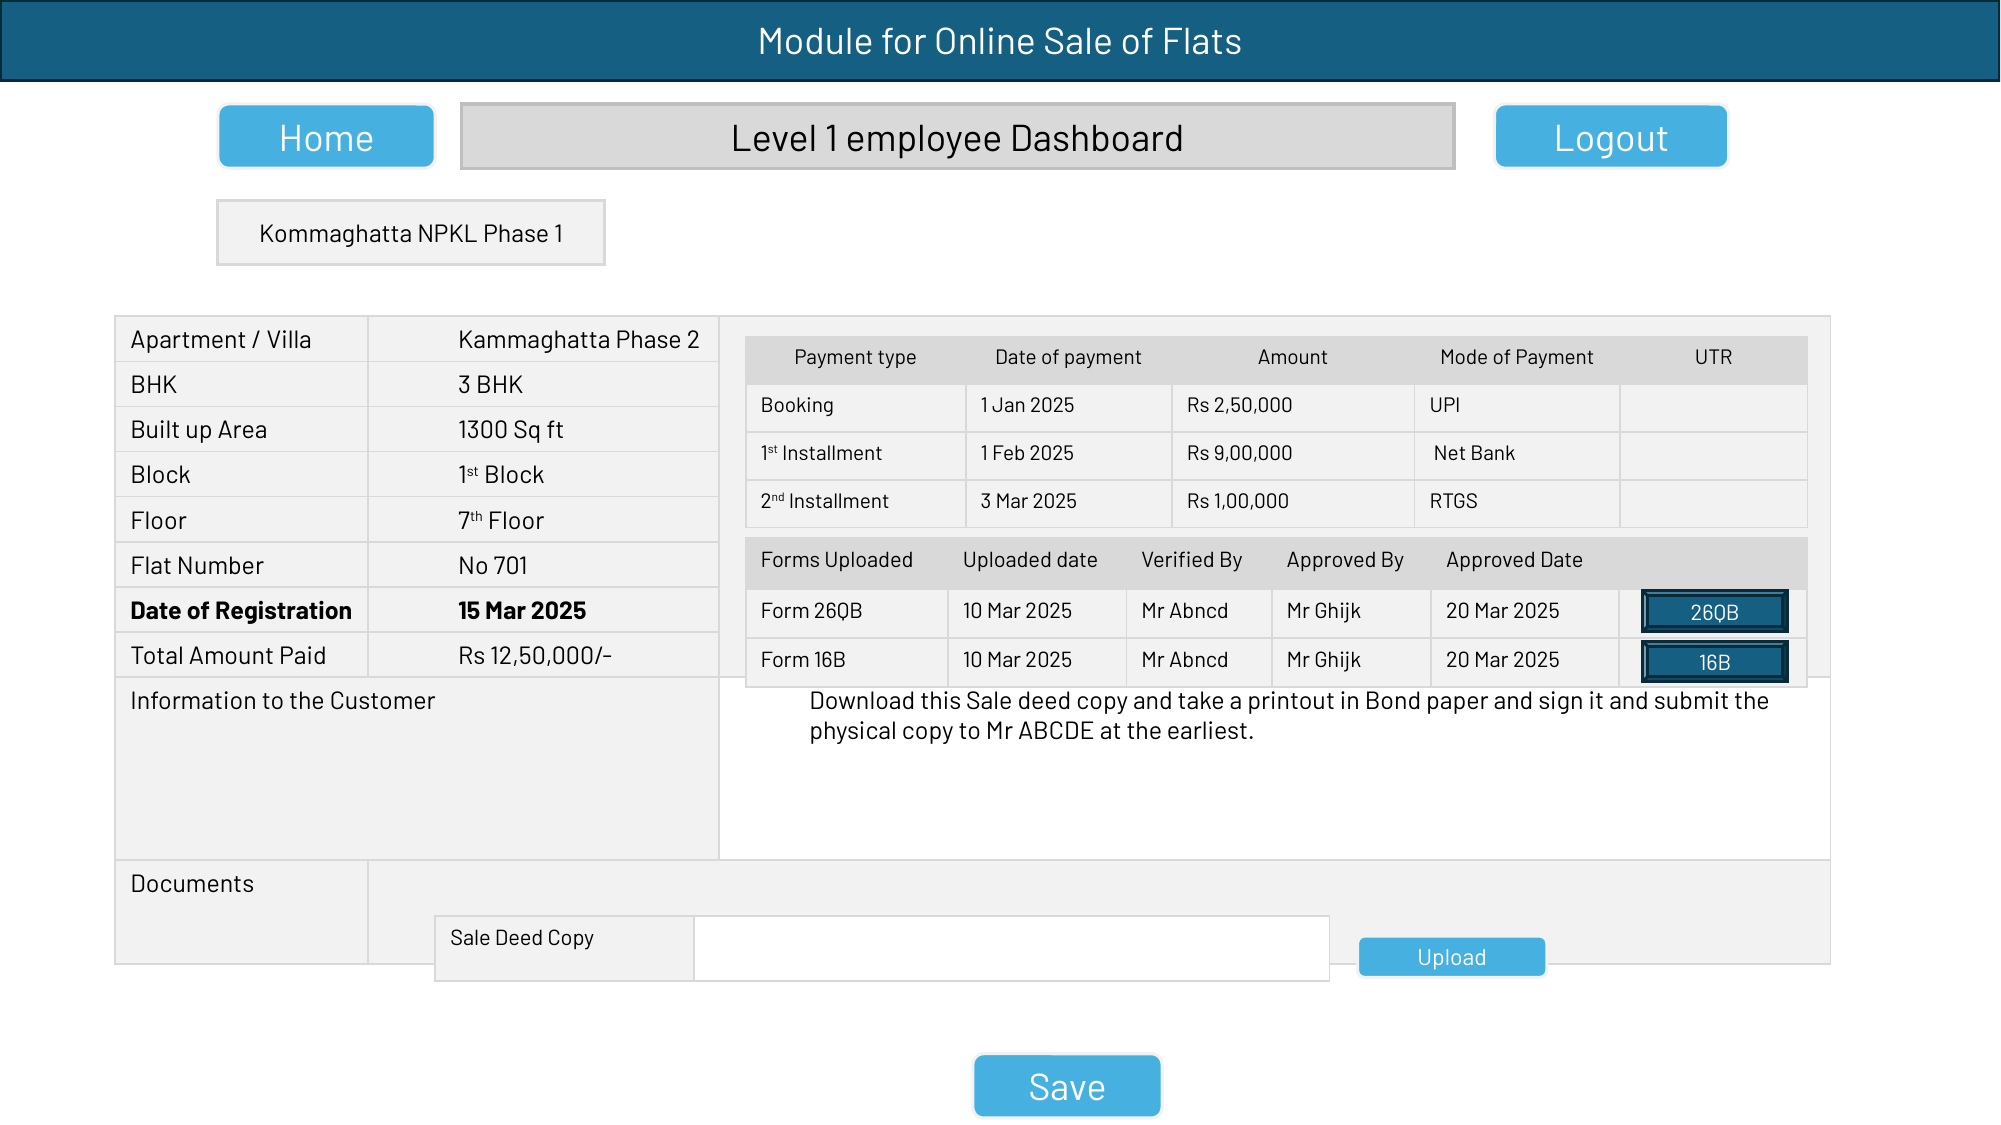

Home
Level 1 employee Dashboard
Logout
Kommaghatta NPKL Phase 1
| Apartment / Villa | Kammaghatta Phase 2 |  |
| --- | --- | --- |
| BHK | 3 BHK |  |
| Built up Area | 1300 Sq ft |  |
| Block | 1st Block |  |
| Floor | 7th Floor |  |
| Flat Number | No 701 |  |
| Date of Registration | 15 Mar 2025 |  |
| Total Amount Paid | Rs 12,50,000/- |  |
| Information to the Customer |  | Download this Sale deed copy and take a printout in Bond paper and sign it and submit the physical copy to Mr ABCDE at the earliest. |
| Documents |  |  |
| Payment type | Date of payment | Amount | Mode of Payment | UTR |
| --- | --- | --- | --- | --- |
| Booking | 1 Jan 2025 | Rs 2,50,000 | UPI |  |
| 1st Installment | 1 Feb 2025 | Rs 9,00,000 | Net Bank |  |
| 2nd Installment | 3 Mar 2025 | Rs 1,00,000 | RTGS |  |
| Forms Uploaded | Uploaded date | Verified By | Approved By | Approved Date |  |
| --- | --- | --- | --- | --- | --- |
| Form 26QB | 10 Mar 2025 | Mr Abncd | Mr Ghijk | 20 Mar 2025 |  |
| Form 16B | 10 Mar 2025 | Mr Abncd | Mr Ghijk | 20 Mar 2025 |  |
26QB
16B
| Sale Deed Copy |  |
| --- | --- |
Upload
Save